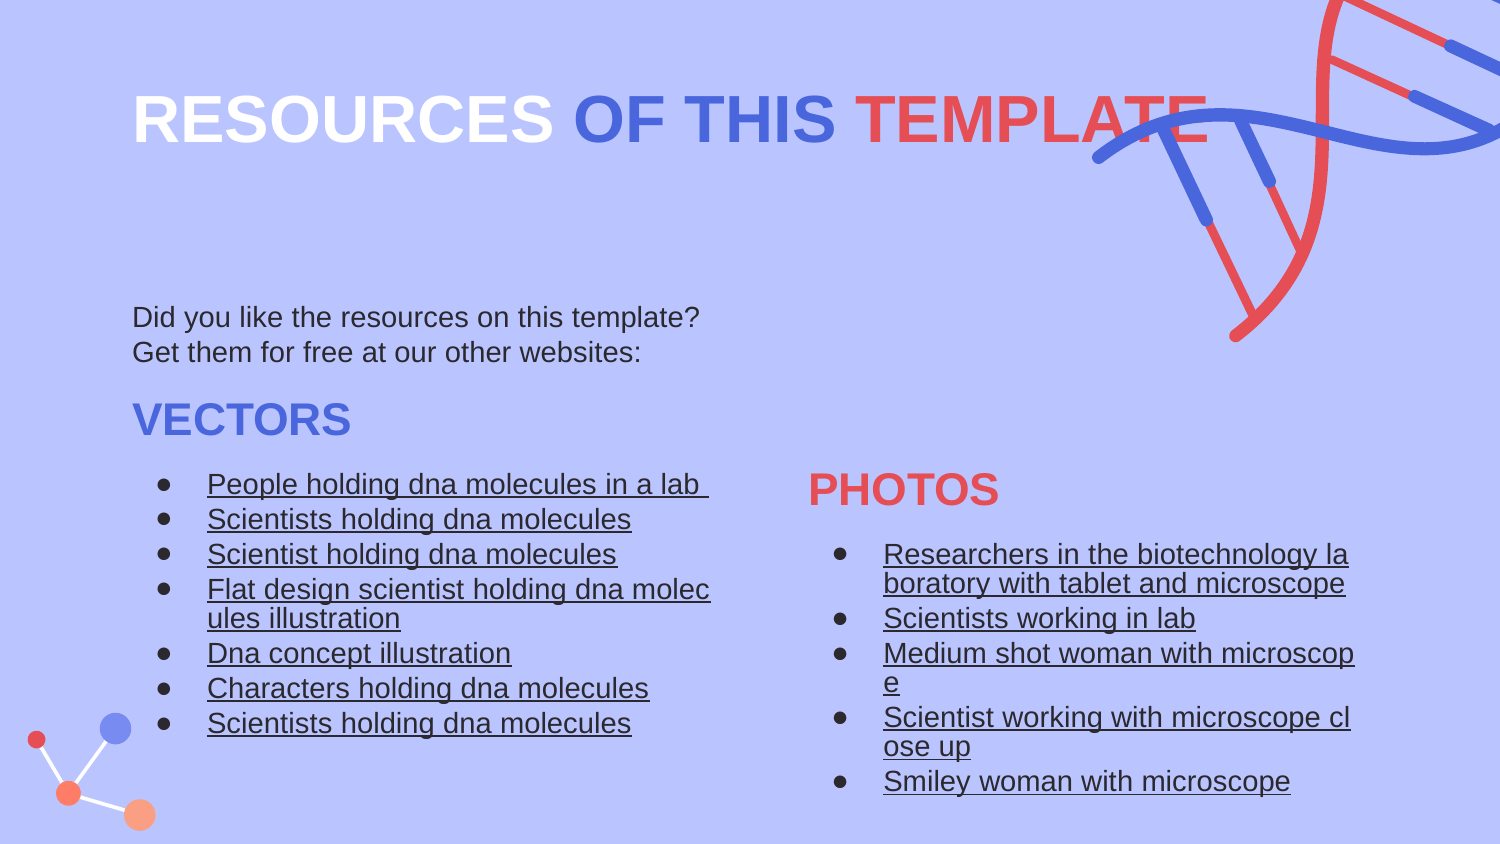

# RESOURCES OF THIS TEMPLATE
Did you like the resources on this template? Get them for free at our other websites:
VECTORS
People holding dna molecules in a lab
Scientists holding dna molecules
Scientist holding dna molecules
Flat design scientist holding dna molecules illustration
Dna concept illustration
Characters holding dna molecules
Scientists holding dna molecules
PHOTOS
Researchers in the biotechnology laboratory with tablet and microscope
Scientists working in lab
Medium shot woman with microscope
Scientist working with microscope close up
Smiley woman with microscope